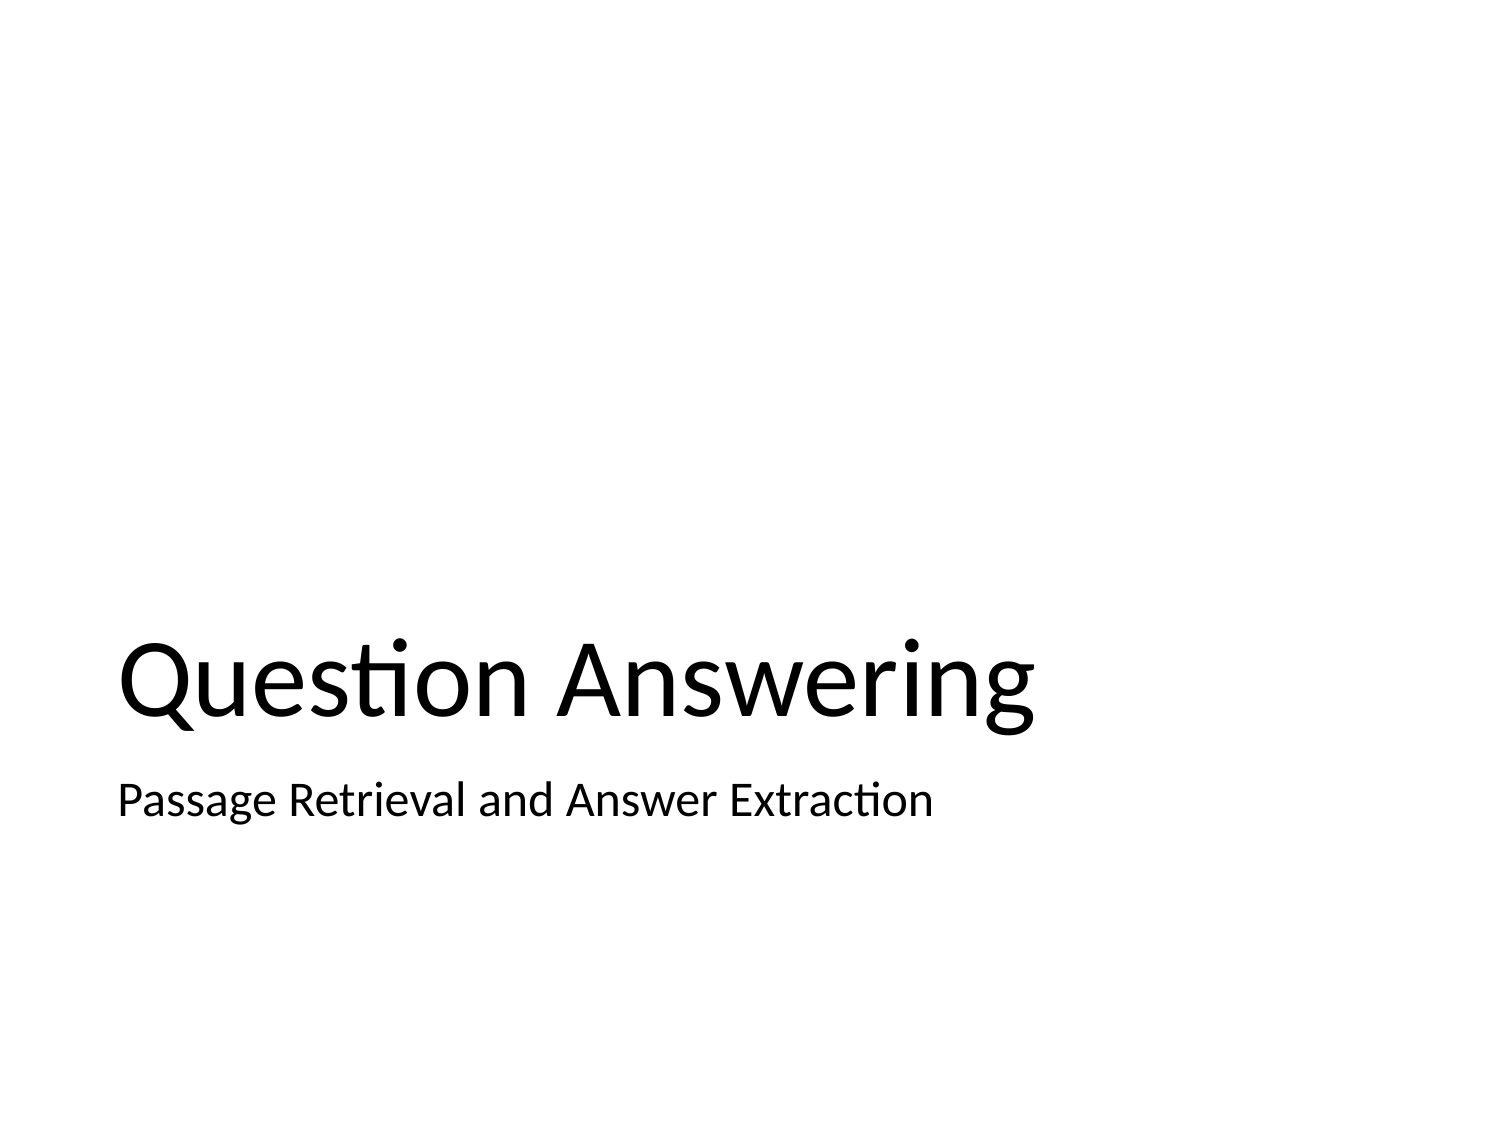

# Question Answering
Passage Retrieval and Answer Extraction